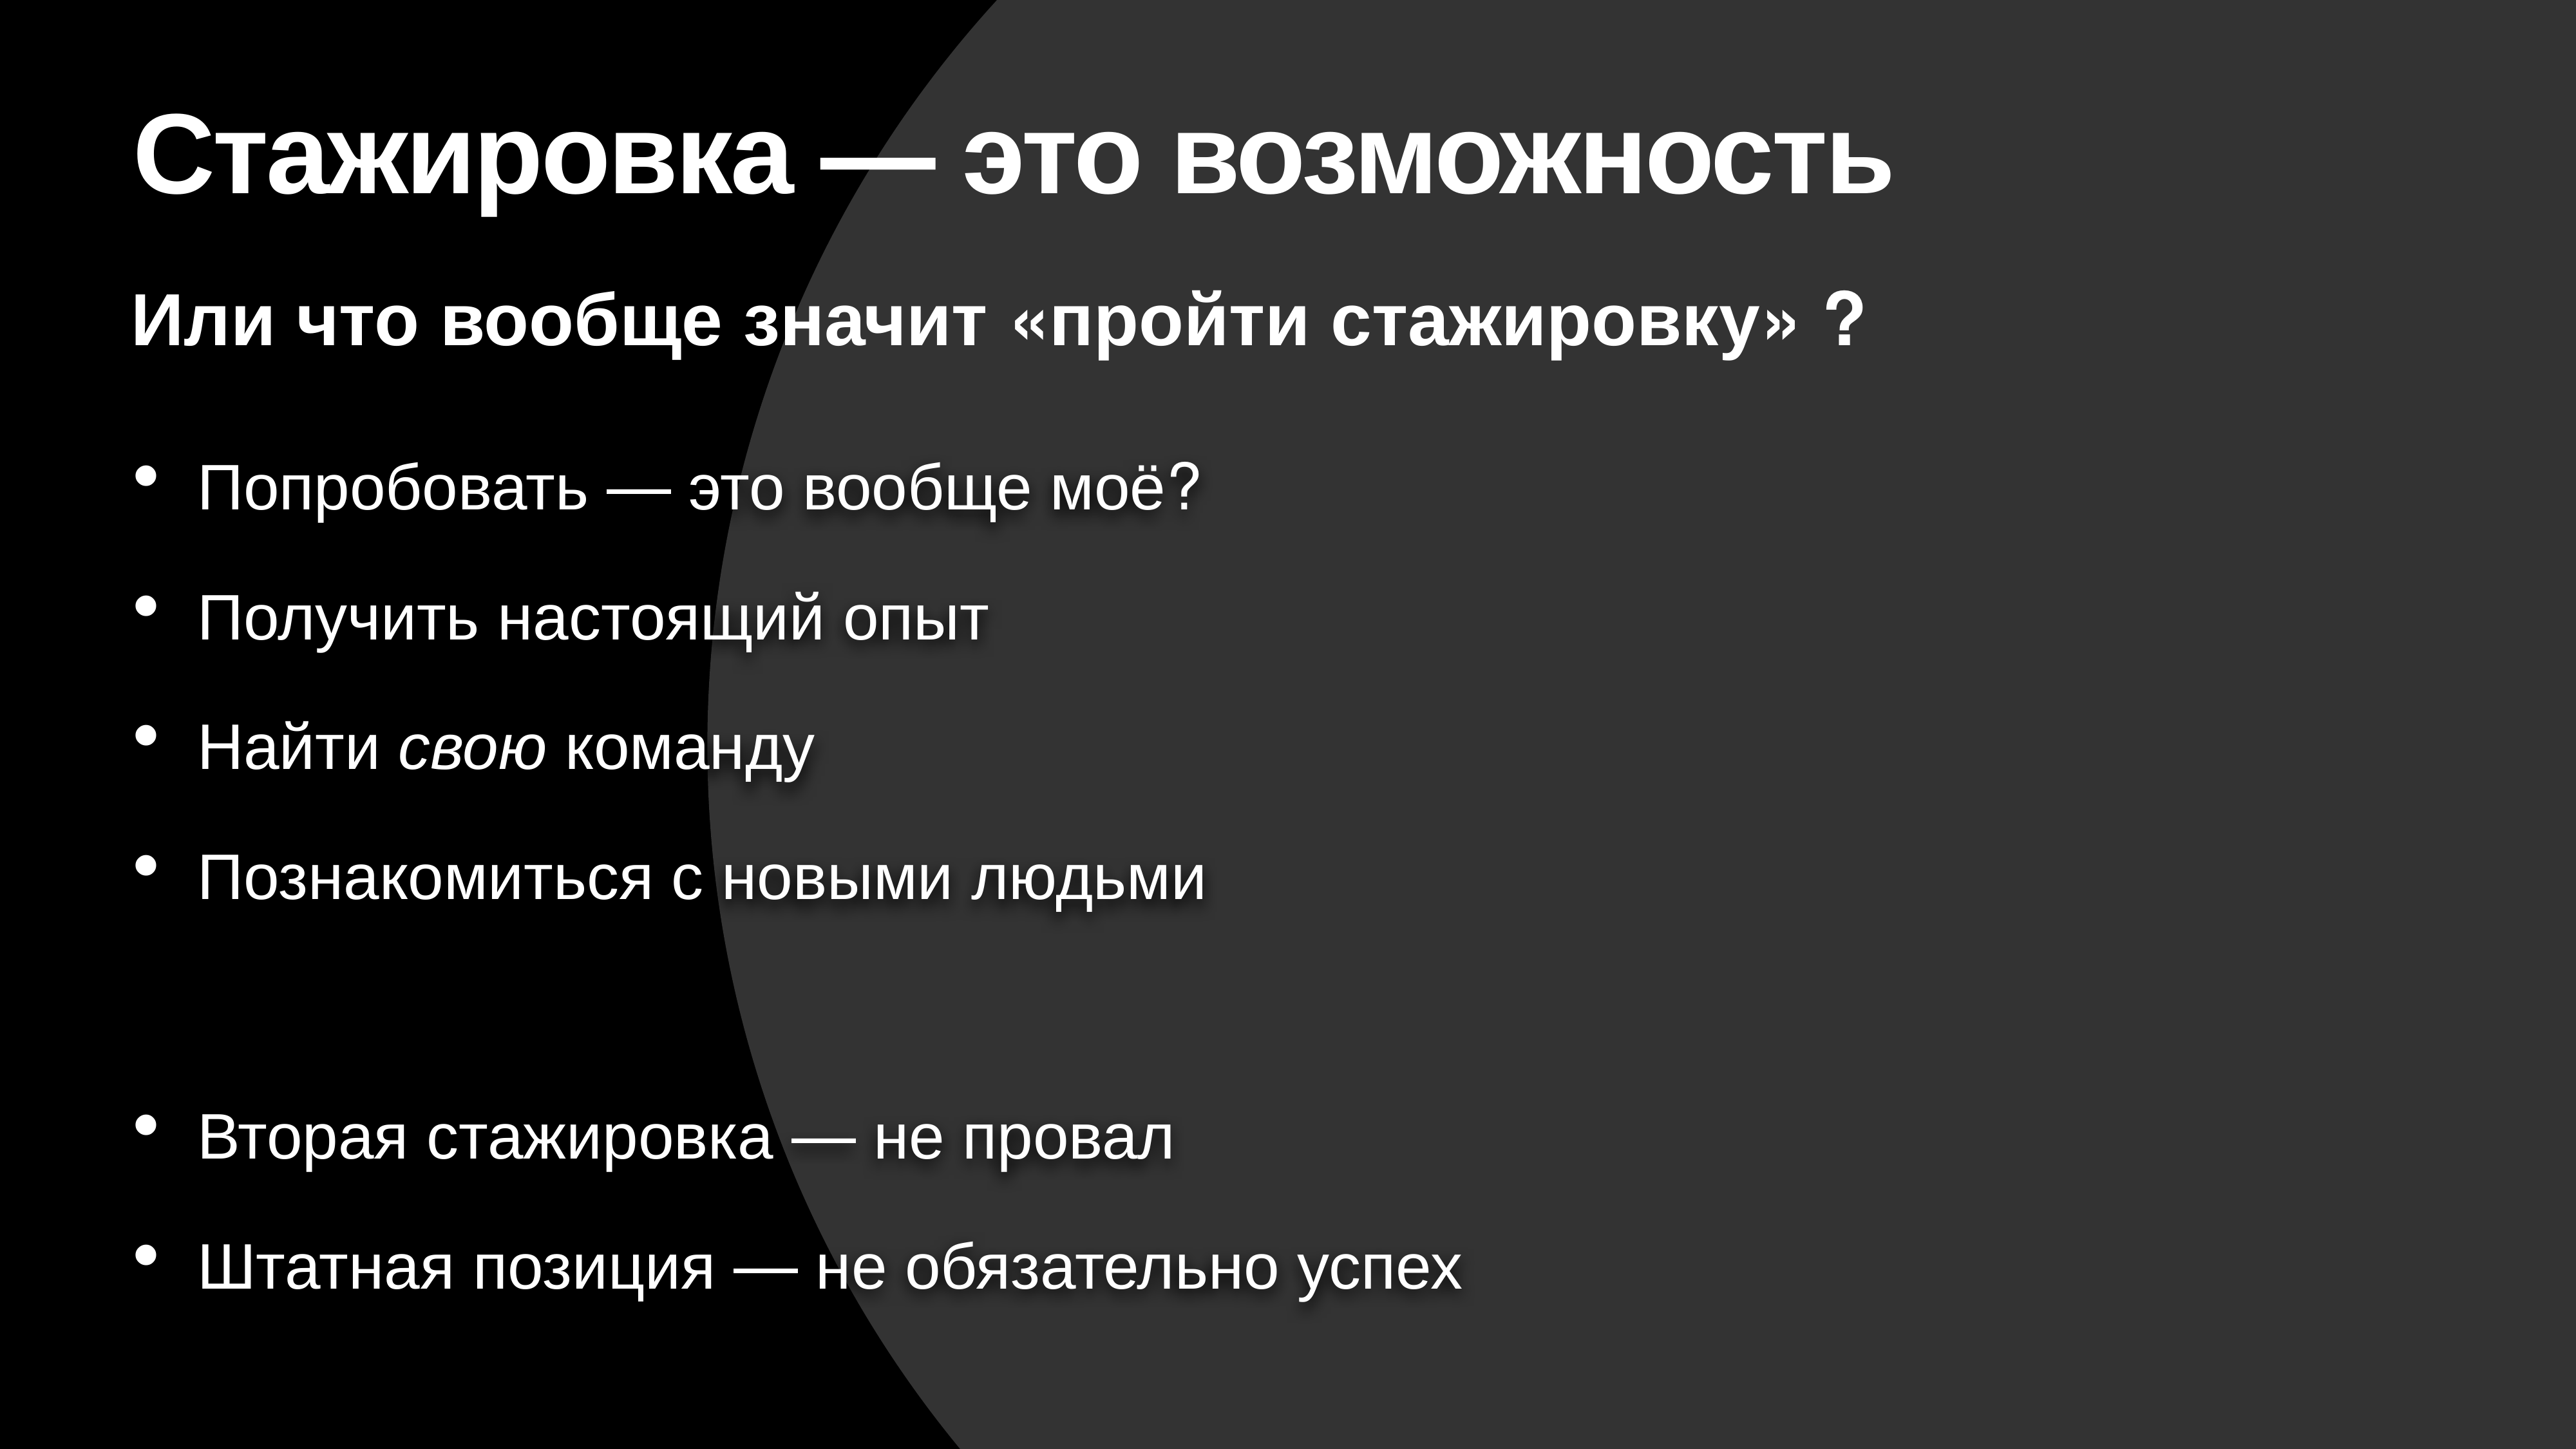

# Стажировка — это возможность
Или что вообще значит «пройти стажировку» ?
Попробовать — это вообще моё?
Получить настоящий опыт
Найти свою команду
Познакомиться с новыми людьми

Вторая стажировка — не провал
Штатная позиция — не обязательно успех